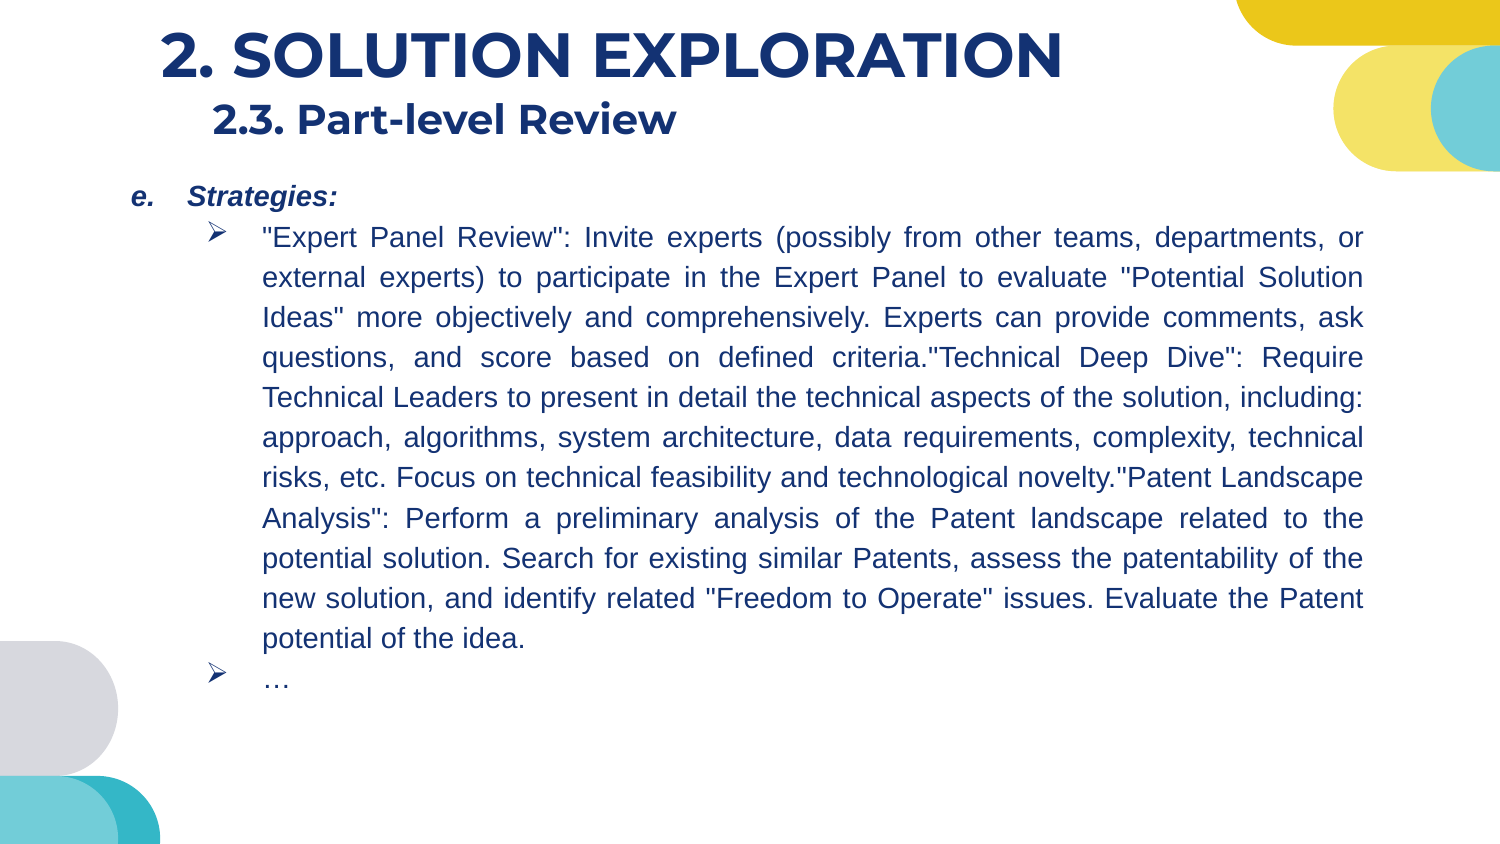

# 2. SOLUTION EXPLORATION
2.3. Part-level Review
Strategies:
"Expert Panel Review": Invite experts (possibly from other teams, departments, or external experts) to participate in the Expert Panel to evaluate "Potential Solution Ideas" more objectively and comprehensively. Experts can provide comments, ask questions, and score based on defined criteria."Technical Deep Dive": Require Technical Leaders to present in detail the technical aspects of the solution, including: approach, algorithms, system architecture, data requirements, complexity, technical risks, etc. Focus on technical feasibility and technological novelty."Patent Landscape Analysis": Perform a preliminary analysis of the Patent landscape related to the potential solution. Search for existing similar Patents, assess the patentability of the new solution, and identify related "Freedom to Operate" issues. Evaluate the Patent potential of the idea.
…